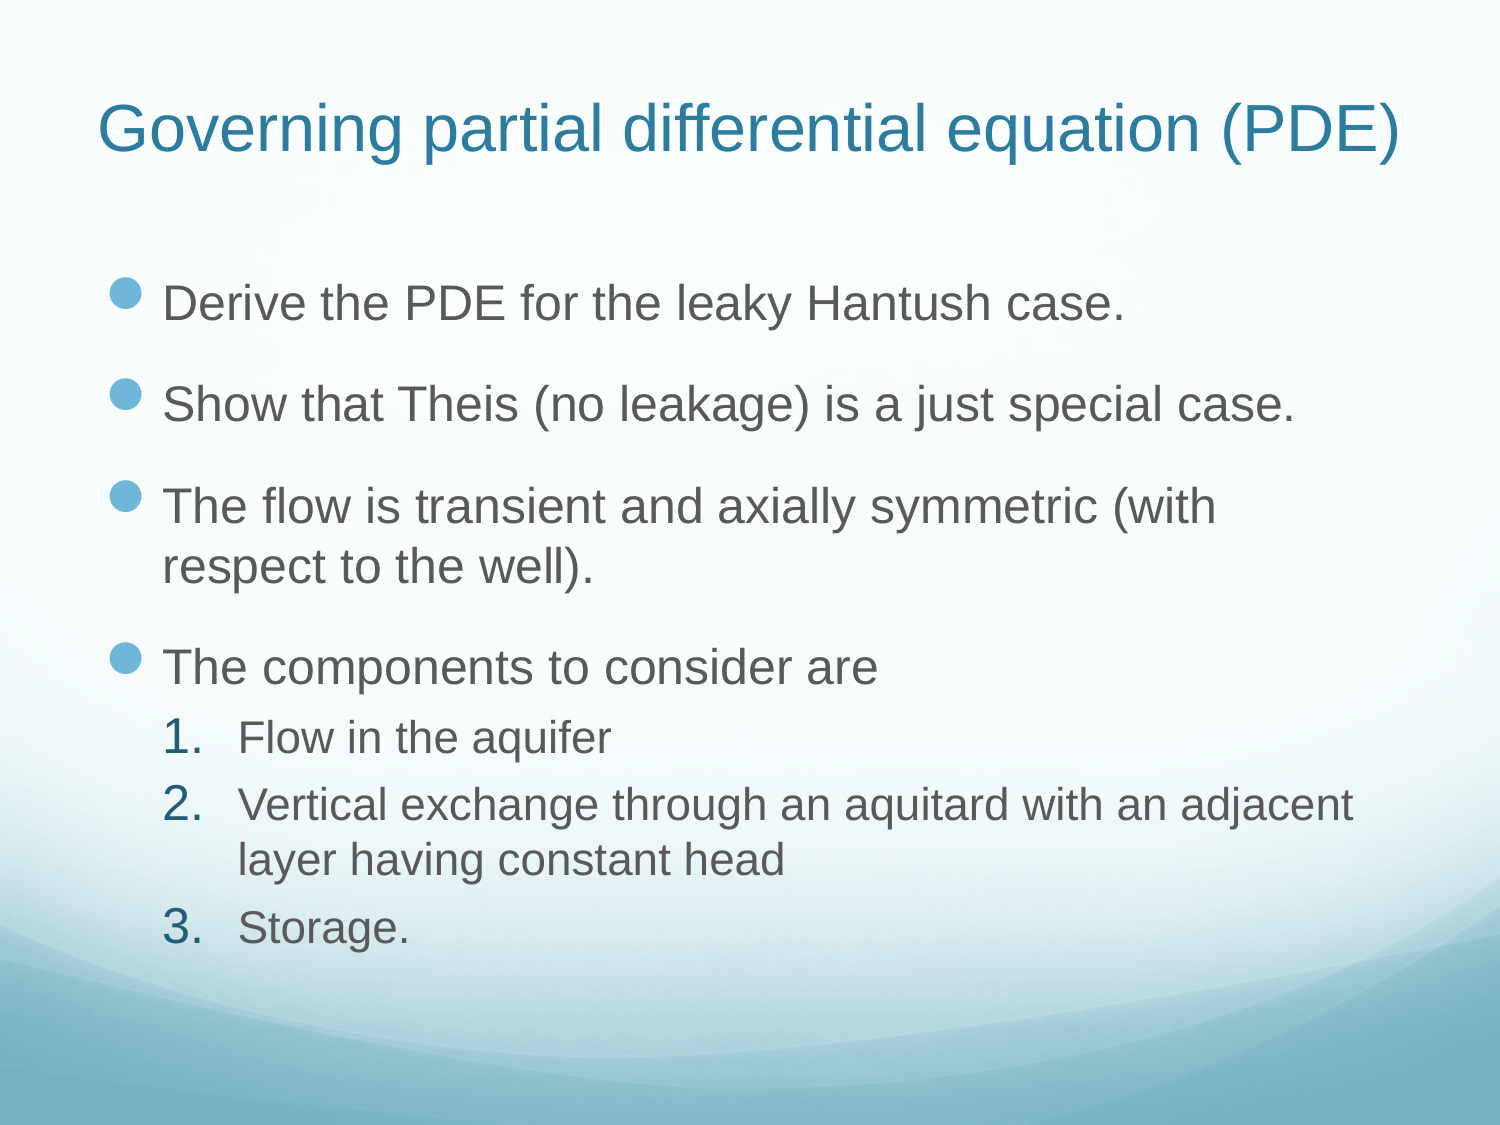

# Governing partial differential equation (PDE)
Derive the PDE for the leaky Hantush case.
Show that Theis (no leakage) is a just special case.
The flow is transient and axially symmetric (with respect to the well).
The components to consider are
Flow in the aquifer
Vertical exchange through an aquitard with an adjacent layer having constant head
Storage.